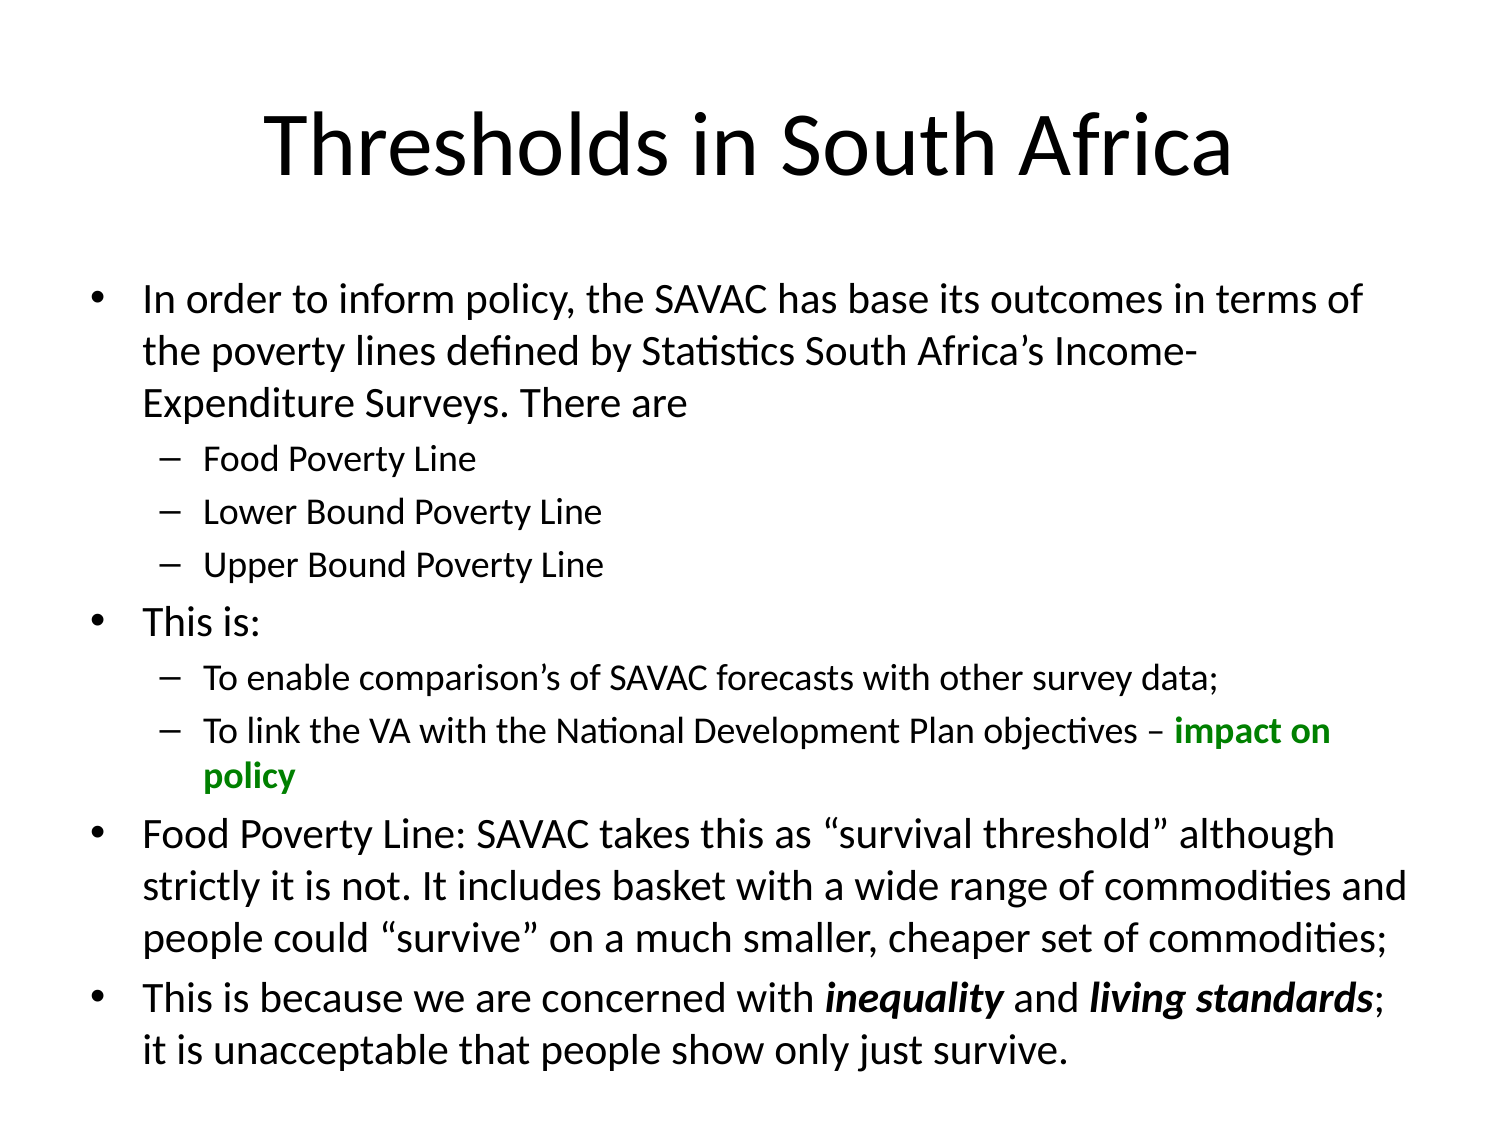

# Thresholds in South Africa
In order to inform policy, the SAVAC has base its outcomes in terms of the poverty lines defined by Statistics South Africa’s Income-Expenditure Surveys. There are
Food Poverty Line
Lower Bound Poverty Line
Upper Bound Poverty Line
This is:
To enable comparison’s of SAVAC forecasts with other survey data;
To link the VA with the National Development Plan objectives – impact on policy
Food Poverty Line: SAVAC takes this as “survival threshold” although strictly it is not. It includes basket with a wide range of commodities and people could “survive” on a much smaller, cheaper set of commodities;
This is because we are concerned with inequality and living standards; it is unacceptable that people show only just survive.